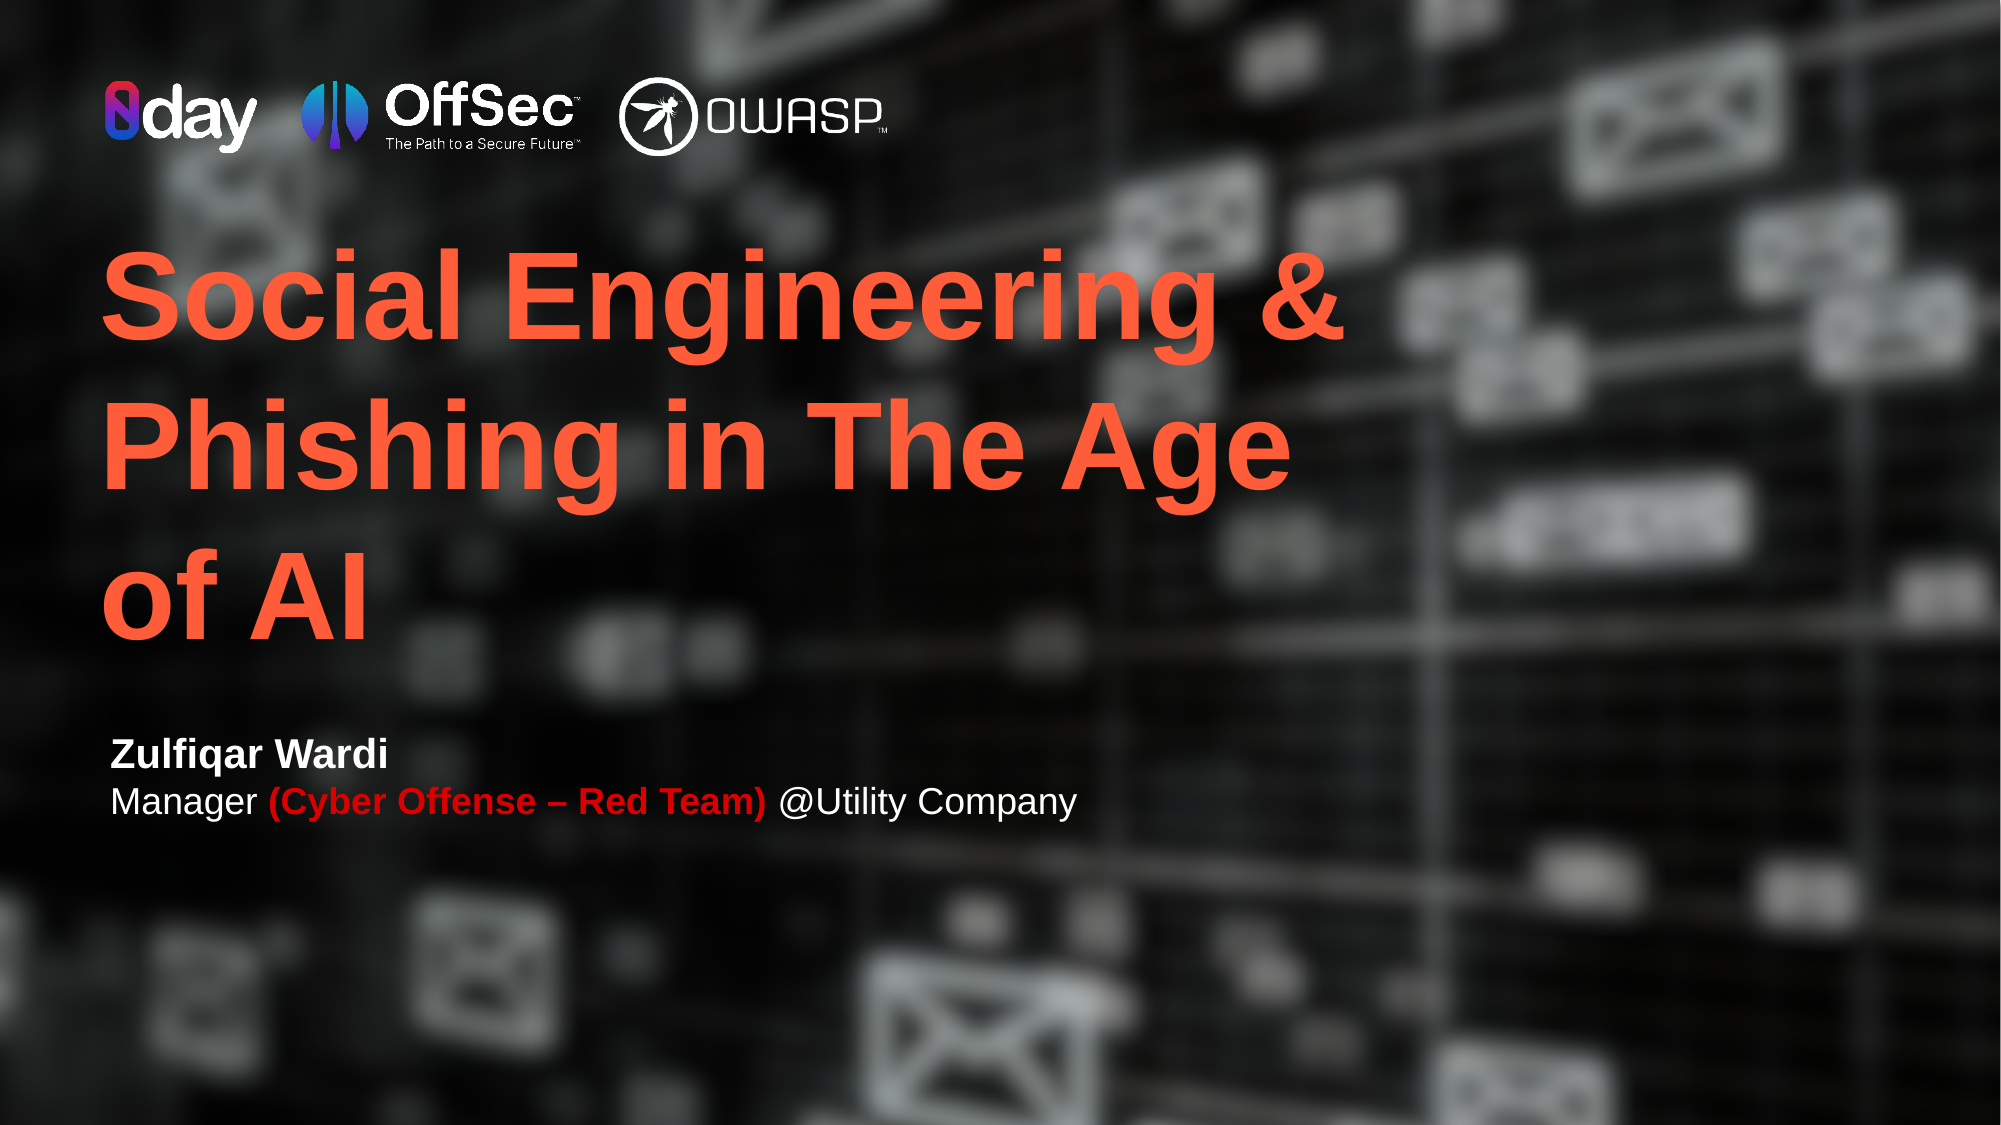

Social Engineering & Phishing in The Age of AI
Zulfiqar Wardi
Manager (Cyber Offense – Red Team) @Utility Company